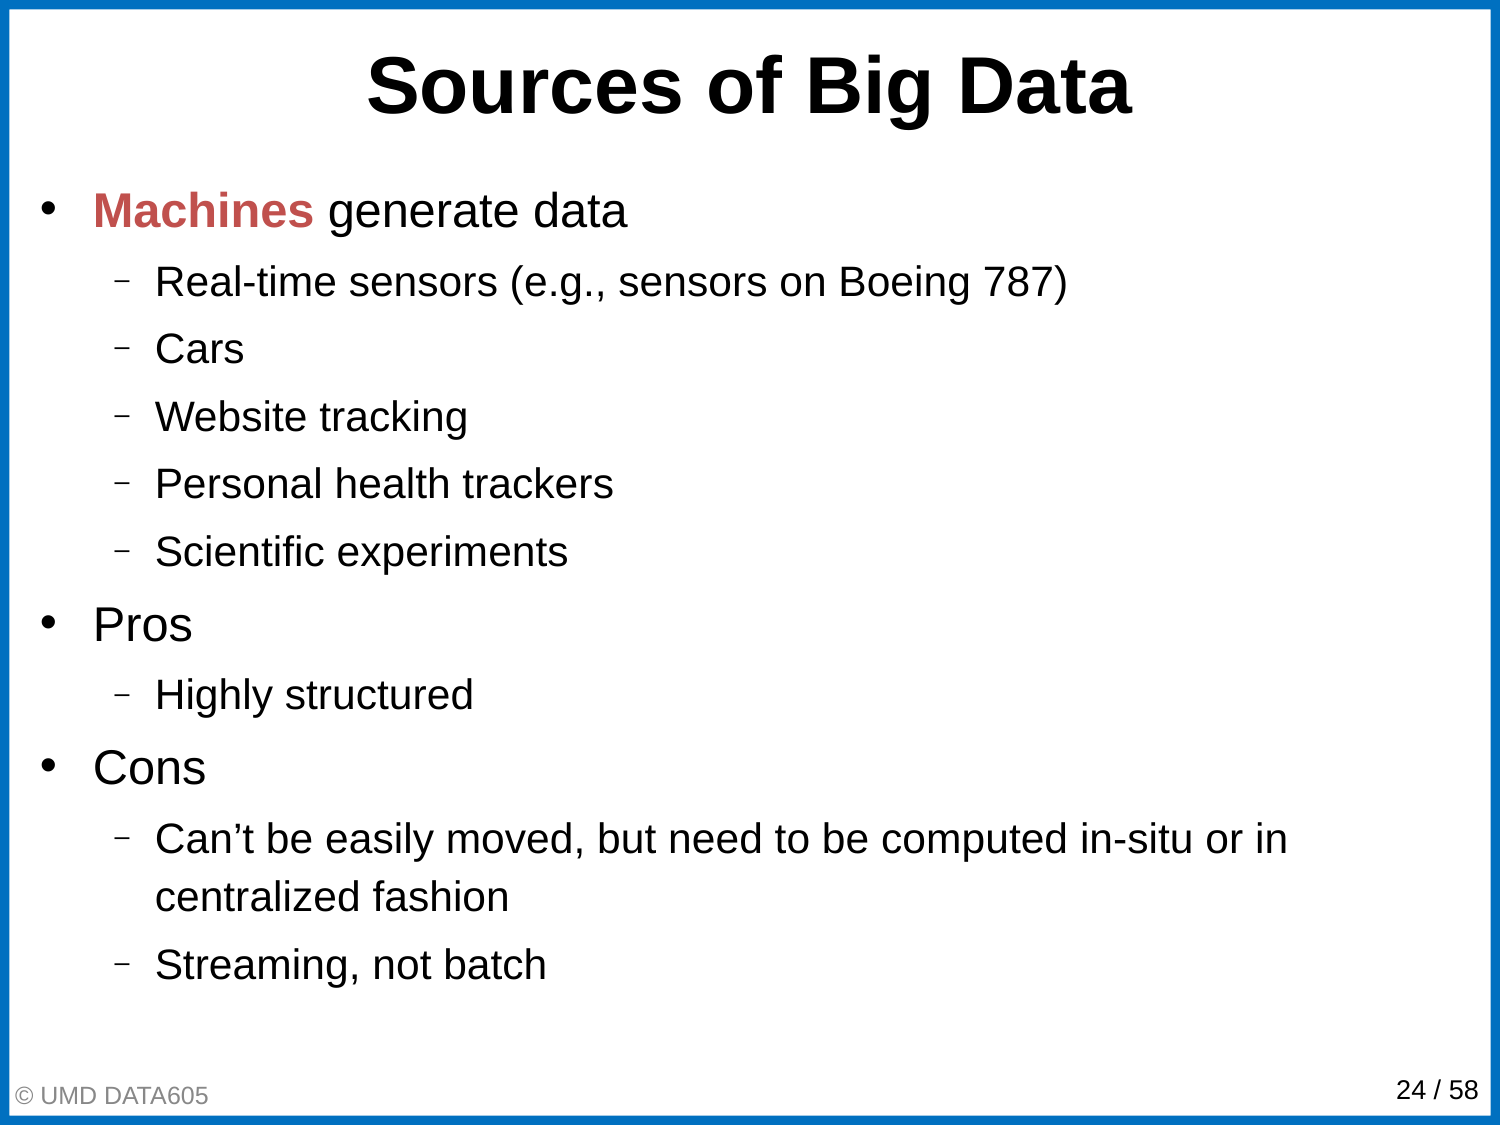

# Sources of Big Data
Machines generate data
Real-time sensors (e.g., sensors on Boeing 787)
Cars
Website tracking
Personal health trackers
Scientific experiments
Pros
Highly structured
Cons
Can’t be easily moved, but need to be computed in-situ or in centralized fashion
Streaming, not batch
© UMD DATA605
24 / 58